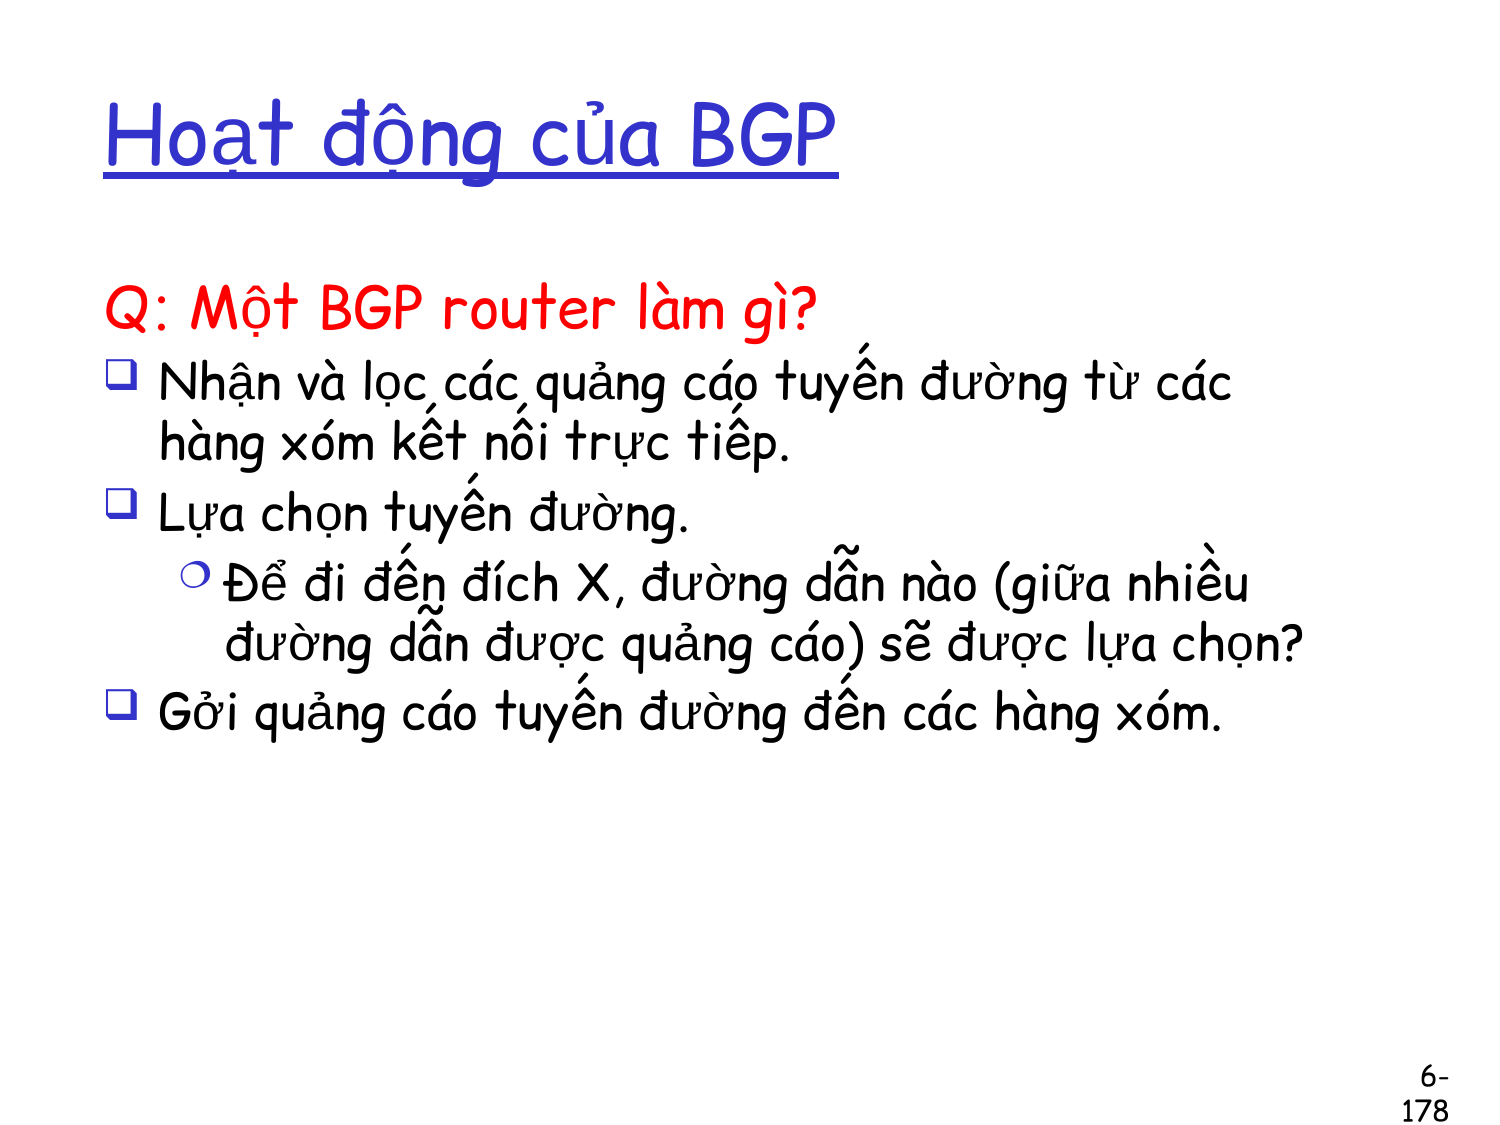

# Hoạt động của BGP
Q: Một BGP router làm gì?
Nhận và lọc các quảng cáo tuyến đường từ các hàng xóm kết nối trực tiếp.
Lựa chọn tuyến đường.
Để đi đến đích X, đường dẫn nào (giữa nhiều đường dẫn được quảng cáo) sẽ được lựa chọn?
Gởi quảng cáo tuyến đường đến các hàng xóm.
6-178